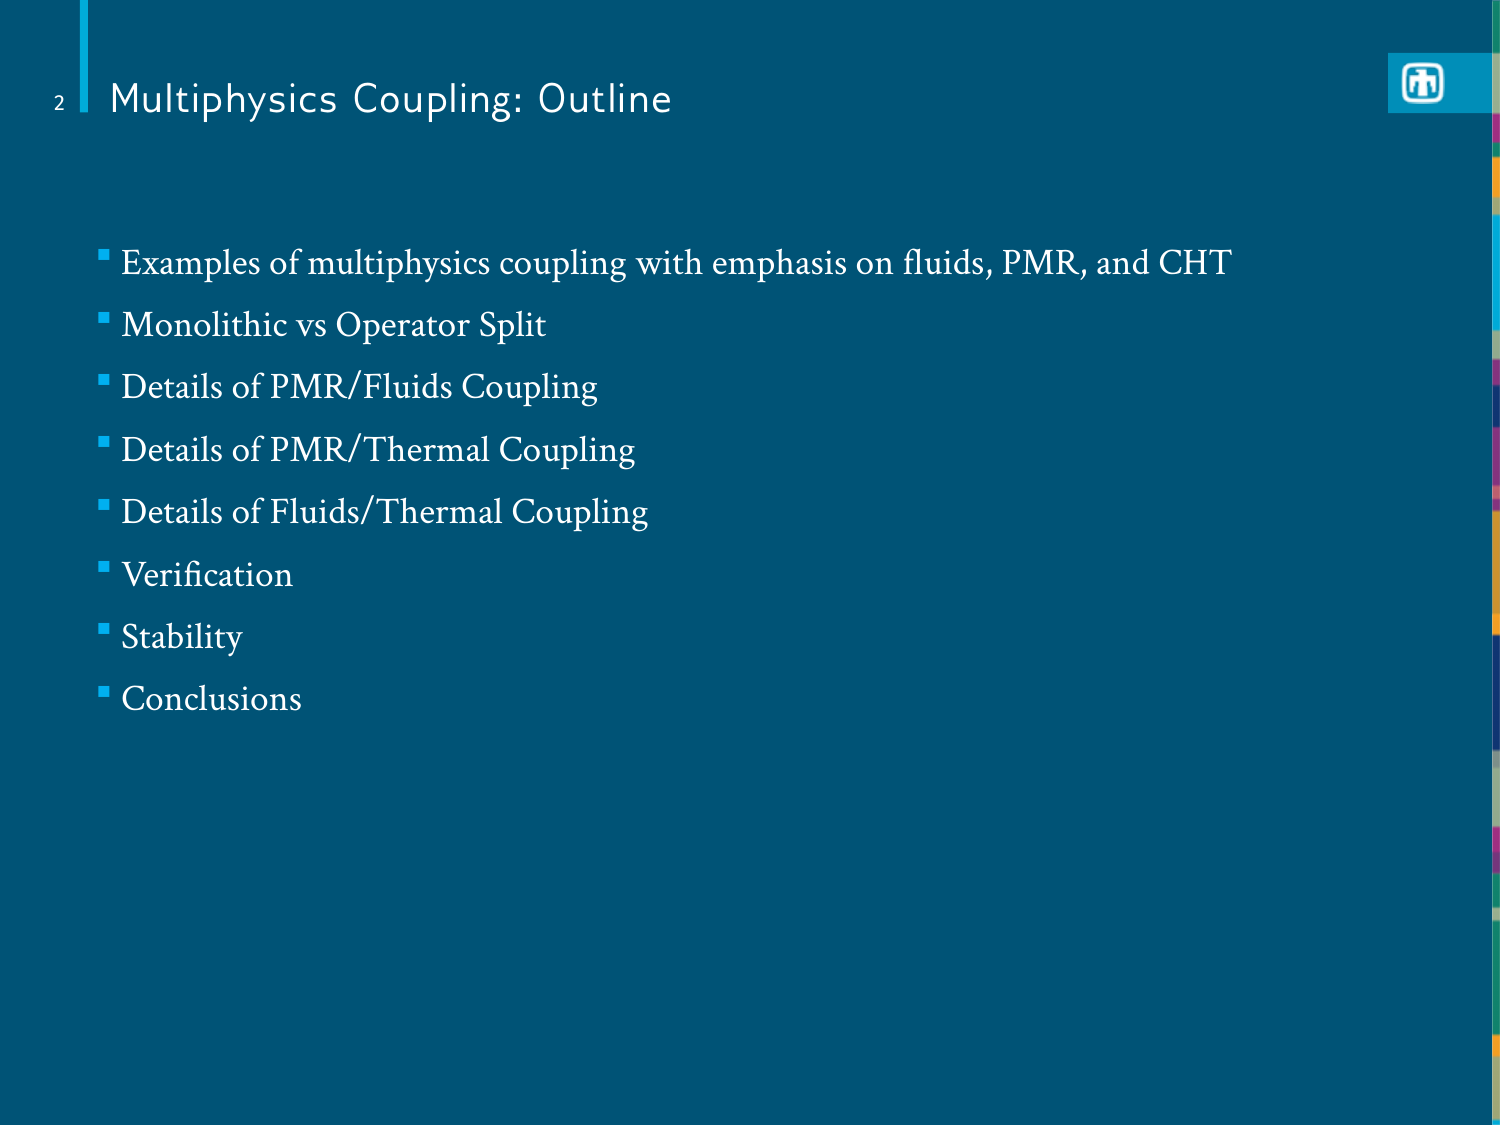

# Multiphysics Coupling: Outline
2
 Examples of multiphysics coupling with emphasis on fluids, PMR, and CHT
 Monolithic vs Operator Split
 Details of PMR/Fluids Coupling
 Details of PMR/Thermal Coupling
 Details of Fluids/Thermal Coupling
 Verification
 Stability
 Conclusions